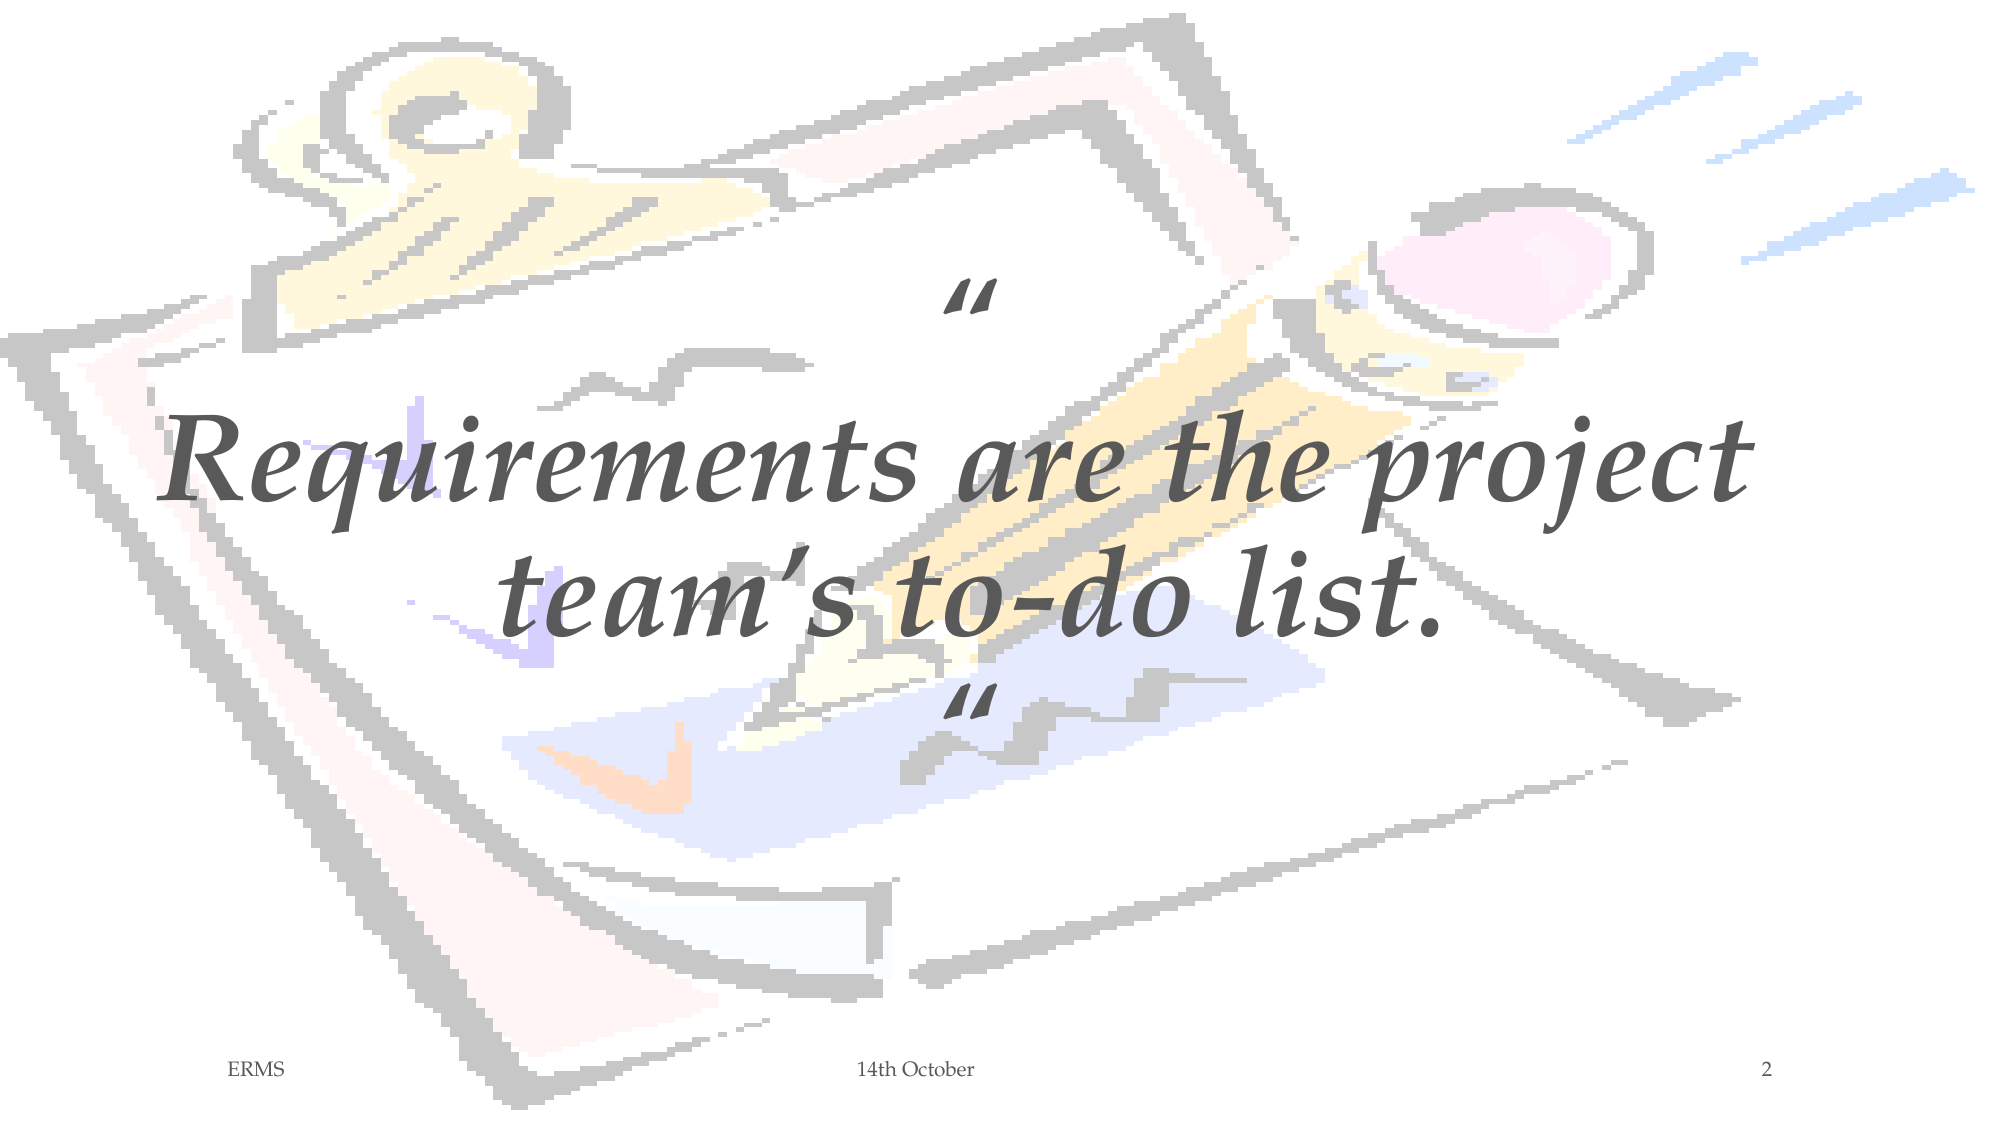

“
Requirements are the project team’s to-do list.
“
ERMS                                                                                                             14th October
2